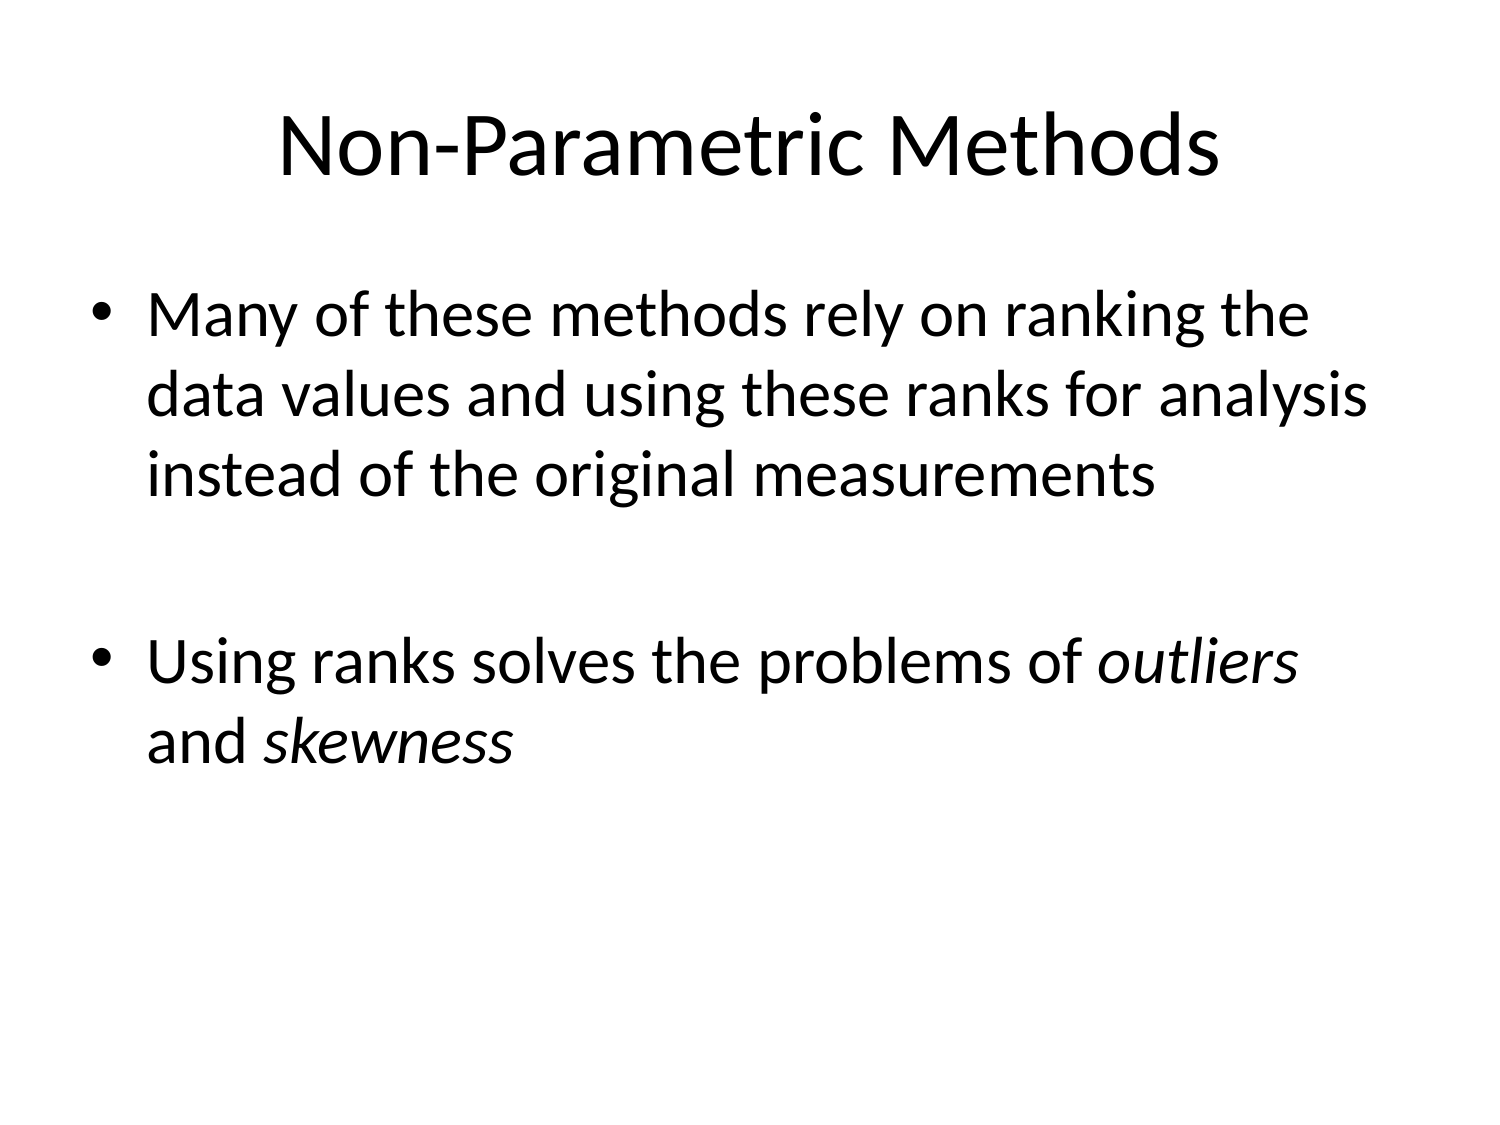

# Non-Parametric Methods
Many of these methods rely on ranking the data values and using these ranks for analysis instead of the original measurements

Using ranks solves the problems of outliers and skewness